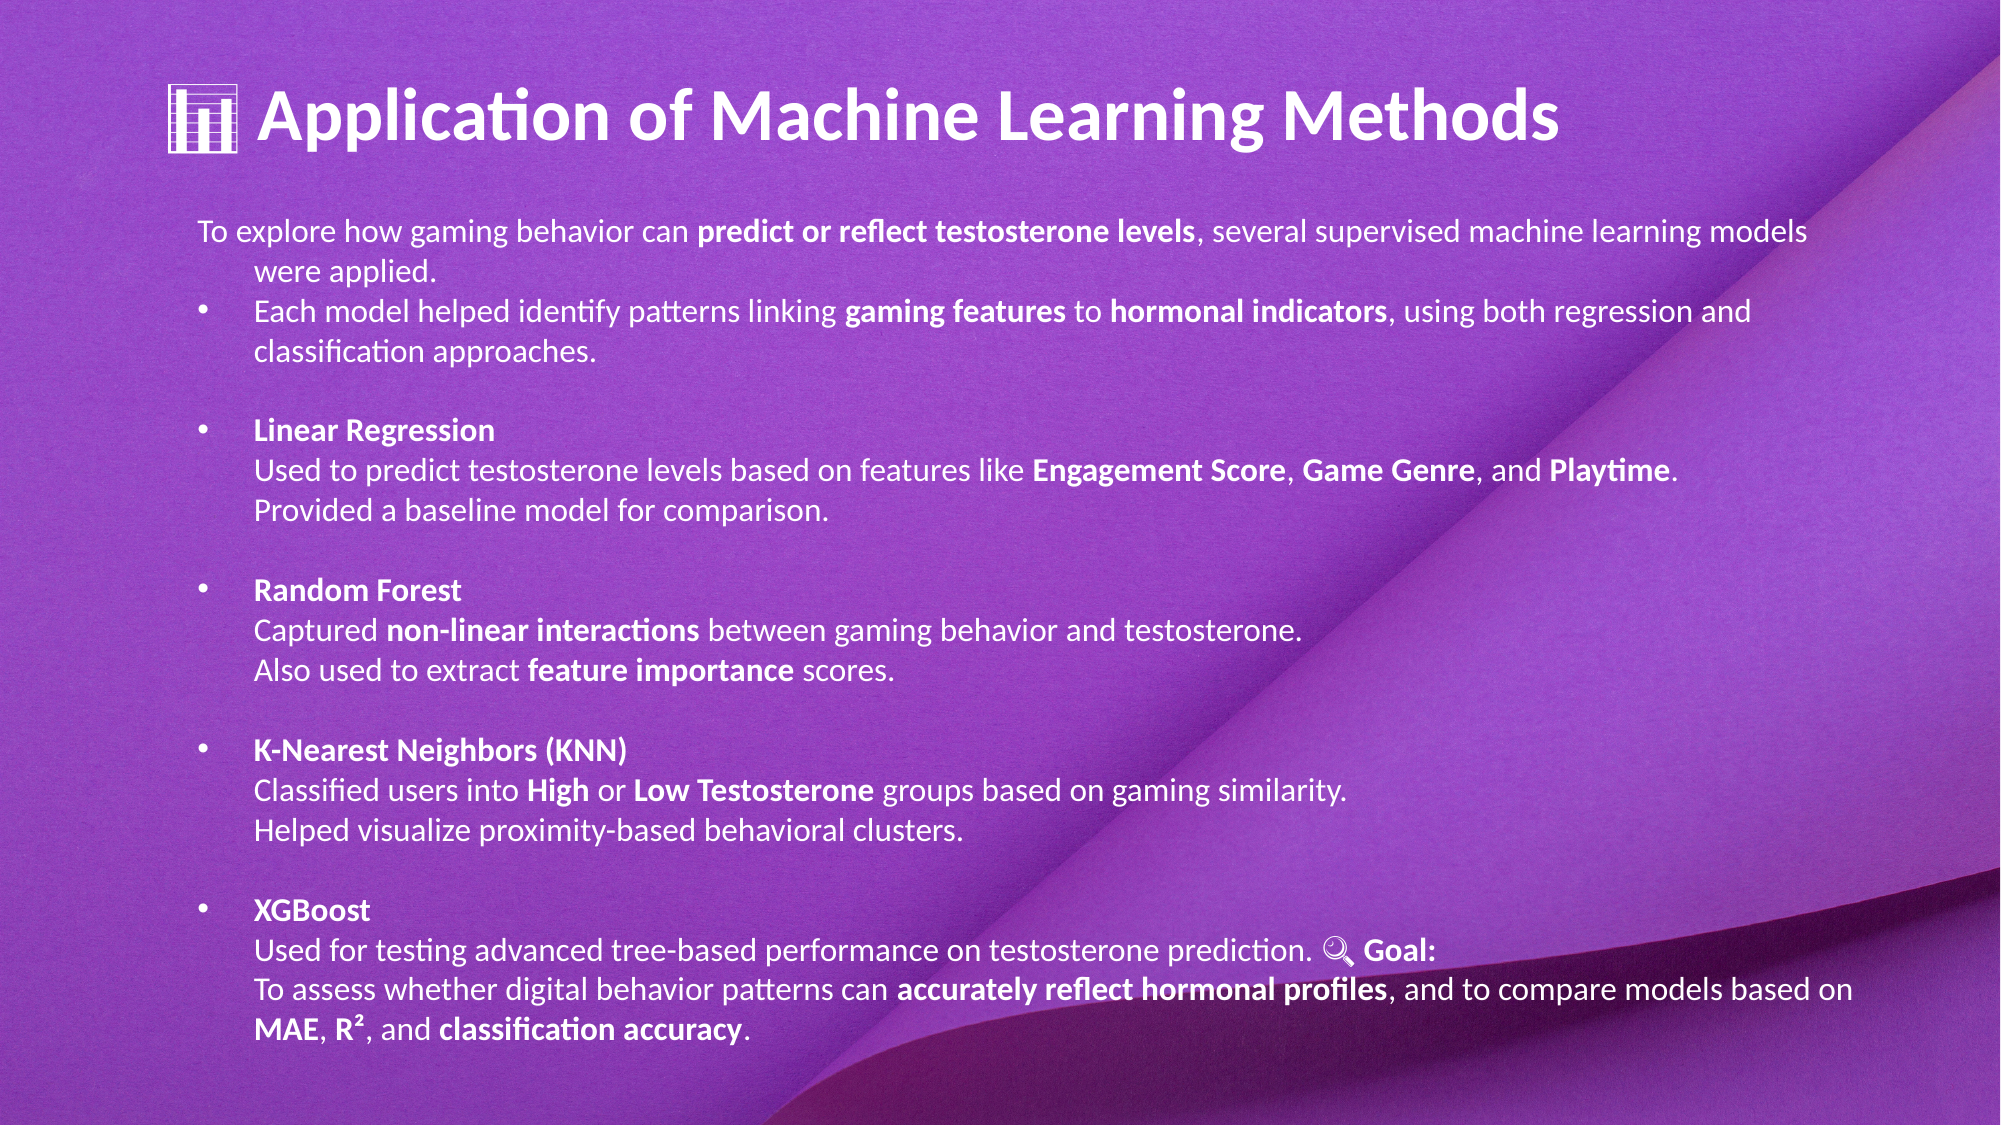

# 📊 Application of Machine Learning Methods
To explore how gaming behavior can predict or reflect testosterone levels, several supervised machine learning models were applied.
Each model helped identify patterns linking gaming features to hormonal indicators, using both regression and classification approaches.

Linear Regression
Used to predict testosterone levels based on features like Engagement Score, Game Genre, and Playtime.
Provided a baseline model for comparison.

Random Forest
Captured non-linear interactions between gaming behavior and testosterone.
Also used to extract feature importance scores.

K-Nearest Neighbors (KNN)
Classified users into High or Low Testosterone groups based on gaming similarity.
Helped visualize proximity-based behavioral clusters.

XGBoost
Used for testing advanced tree-based performance on testosterone prediction. 🔍 Goal:
To assess whether digital behavior patterns can accurately reflect hormonal profiles, and to compare models based on MAE, R², and classification accuracy.